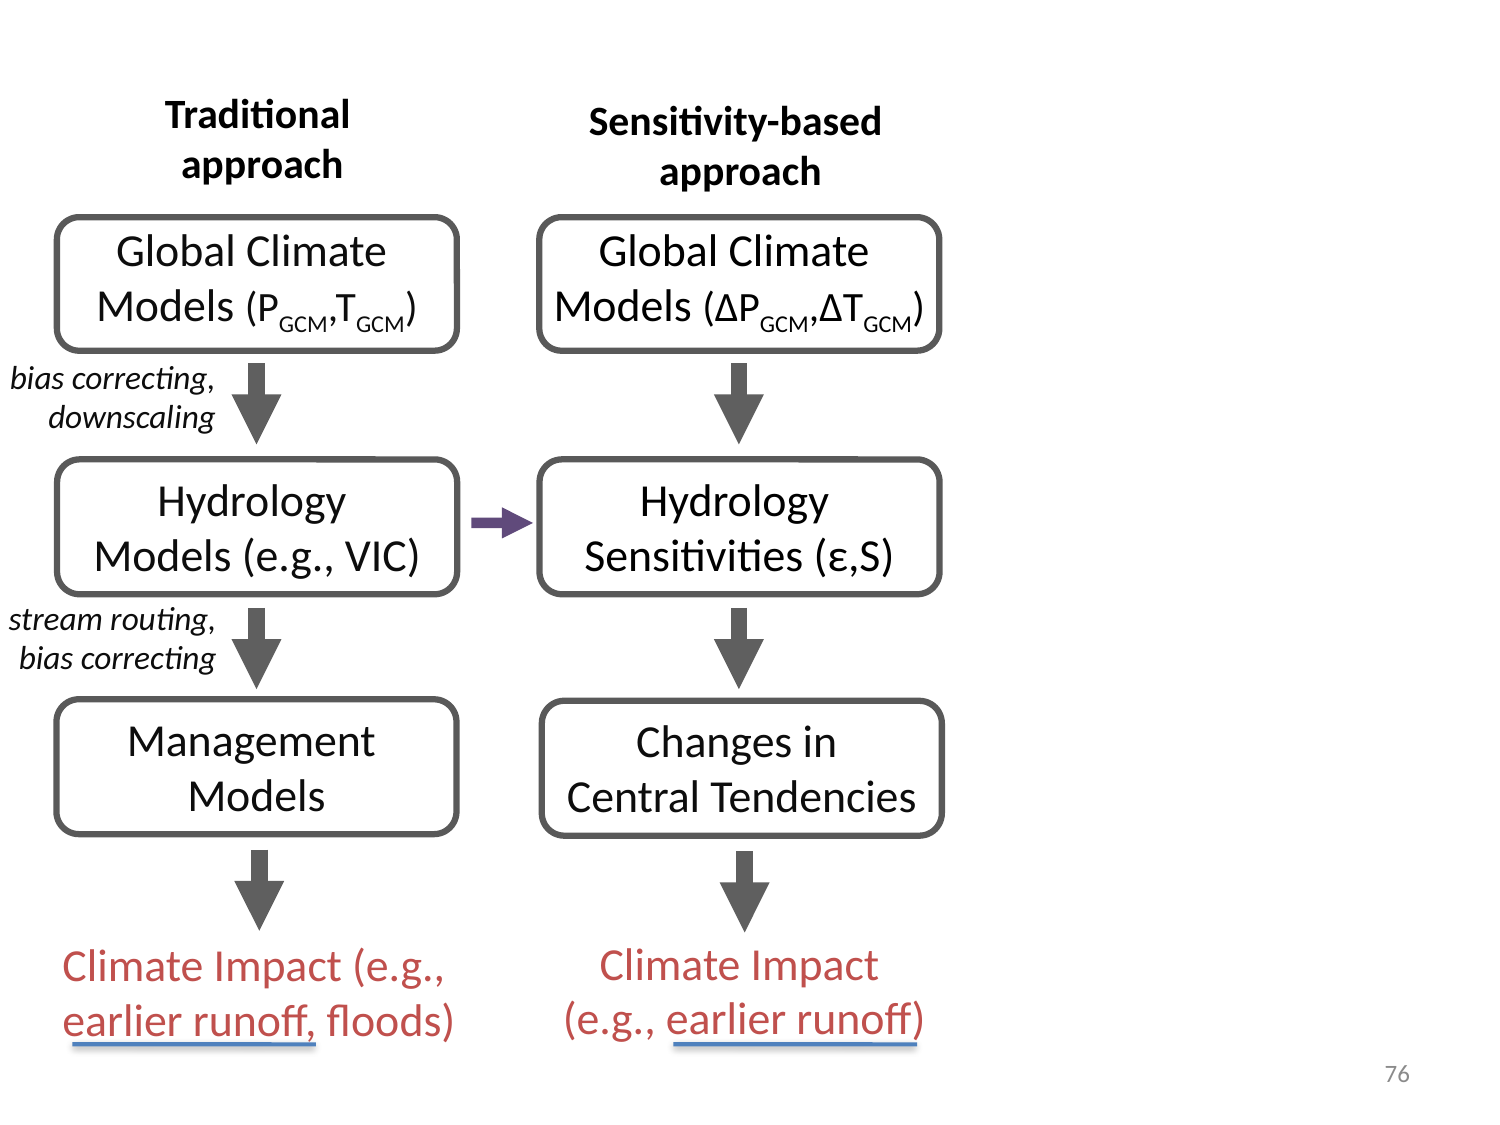

Traditional
 approach
Sensitivity-based
approach
Hydrology
Sensitivities (ε,S)

Global Climate
Models (PGCM,TGCM)
bias correcting,
 downscaling

Hydrology
Models (e.g., VIC)
stream routing,
 bias correcting

Global Climate
Models (ΔPGCM,ΔTGCM)

Changes in
Central Tendencies

Climate Impact
(e.g., earlier runoff)
Management
Models

Climate Impact (e.g.,
earlier runoff, floods)
76